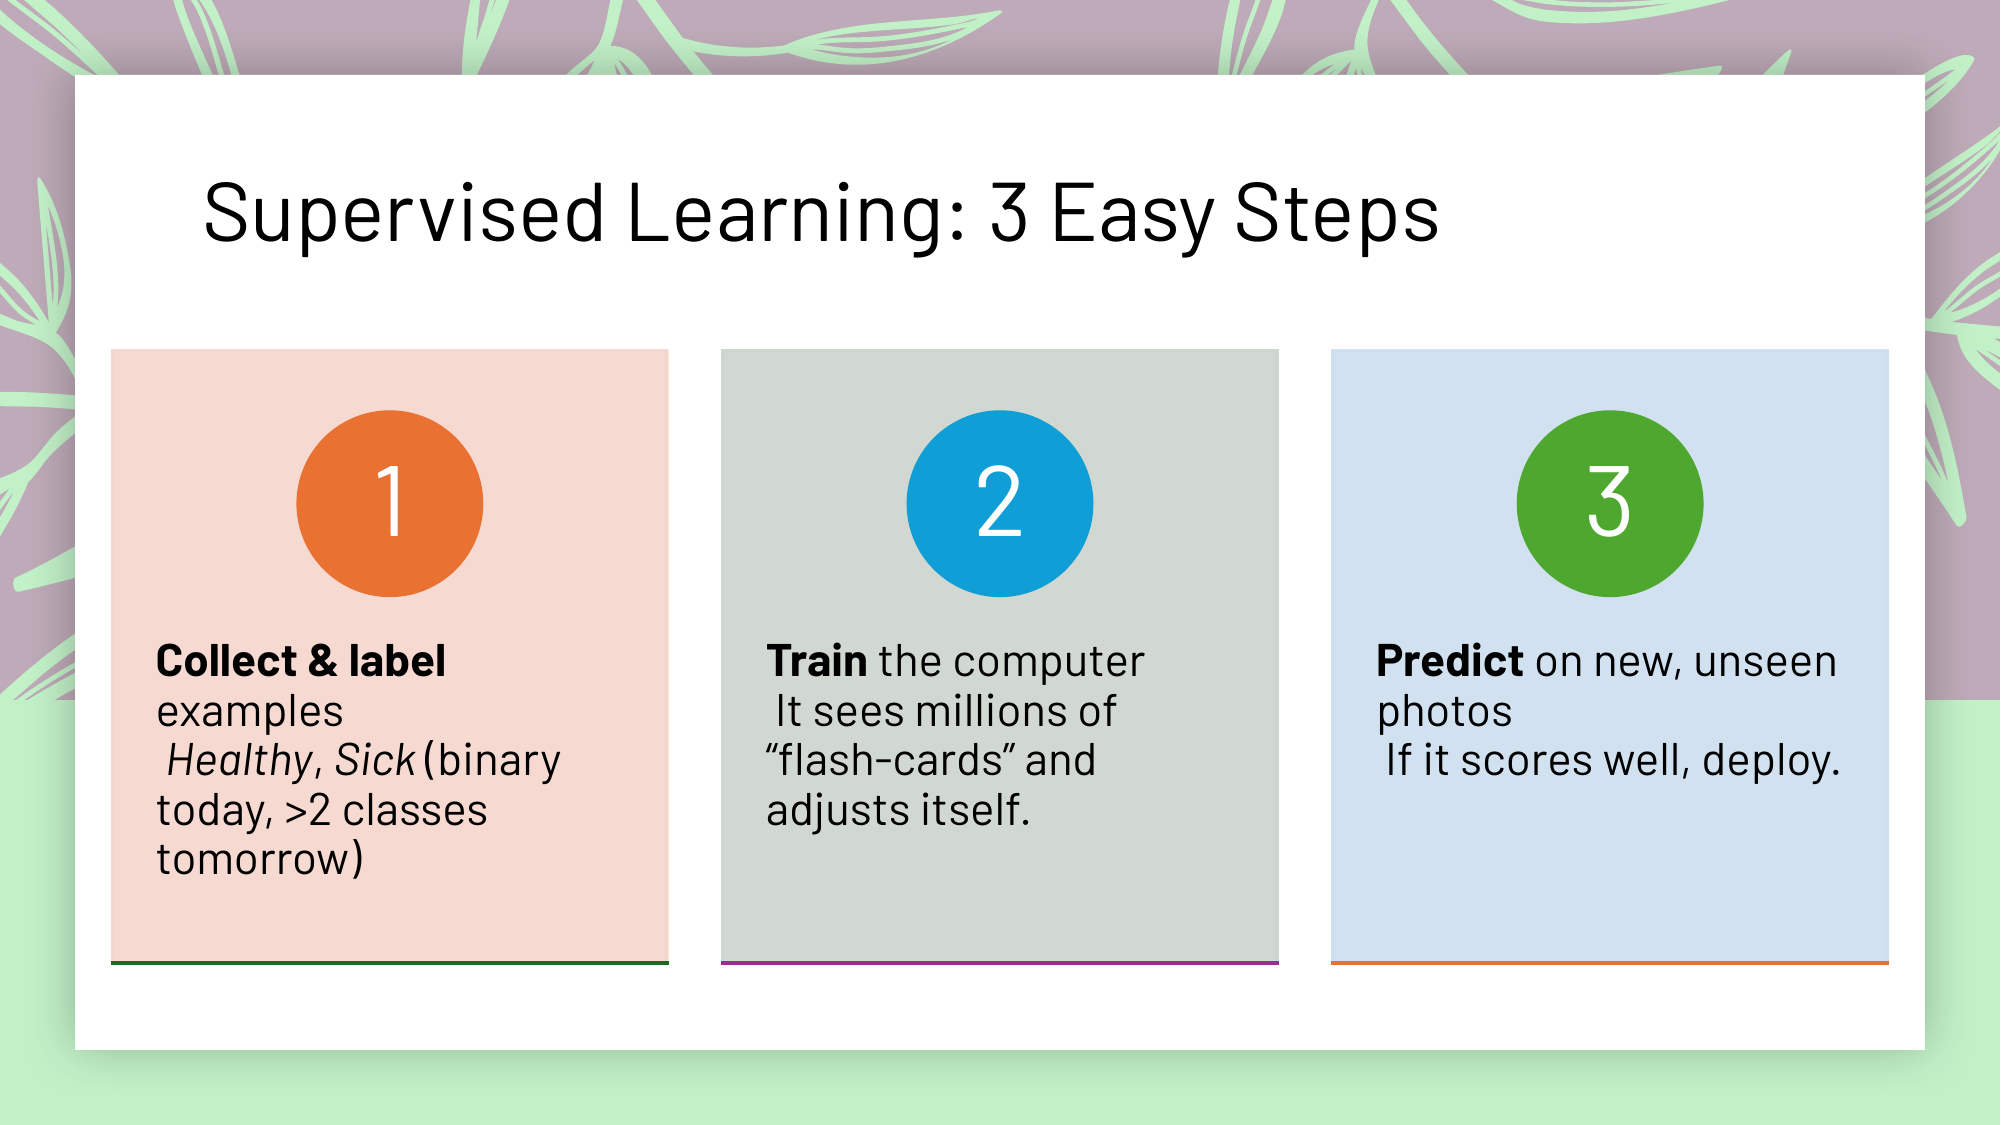

# Supervised Learning: 3 Easy Steps
Collect & label examples
 Healthy, Sick (binary today, >2 classes tomorrow)
1
Train the computer
 It sees millions of “flash-cards” and adjusts itself.
2
Predict on new, unseen photos
 If it scores well, deploy.
3